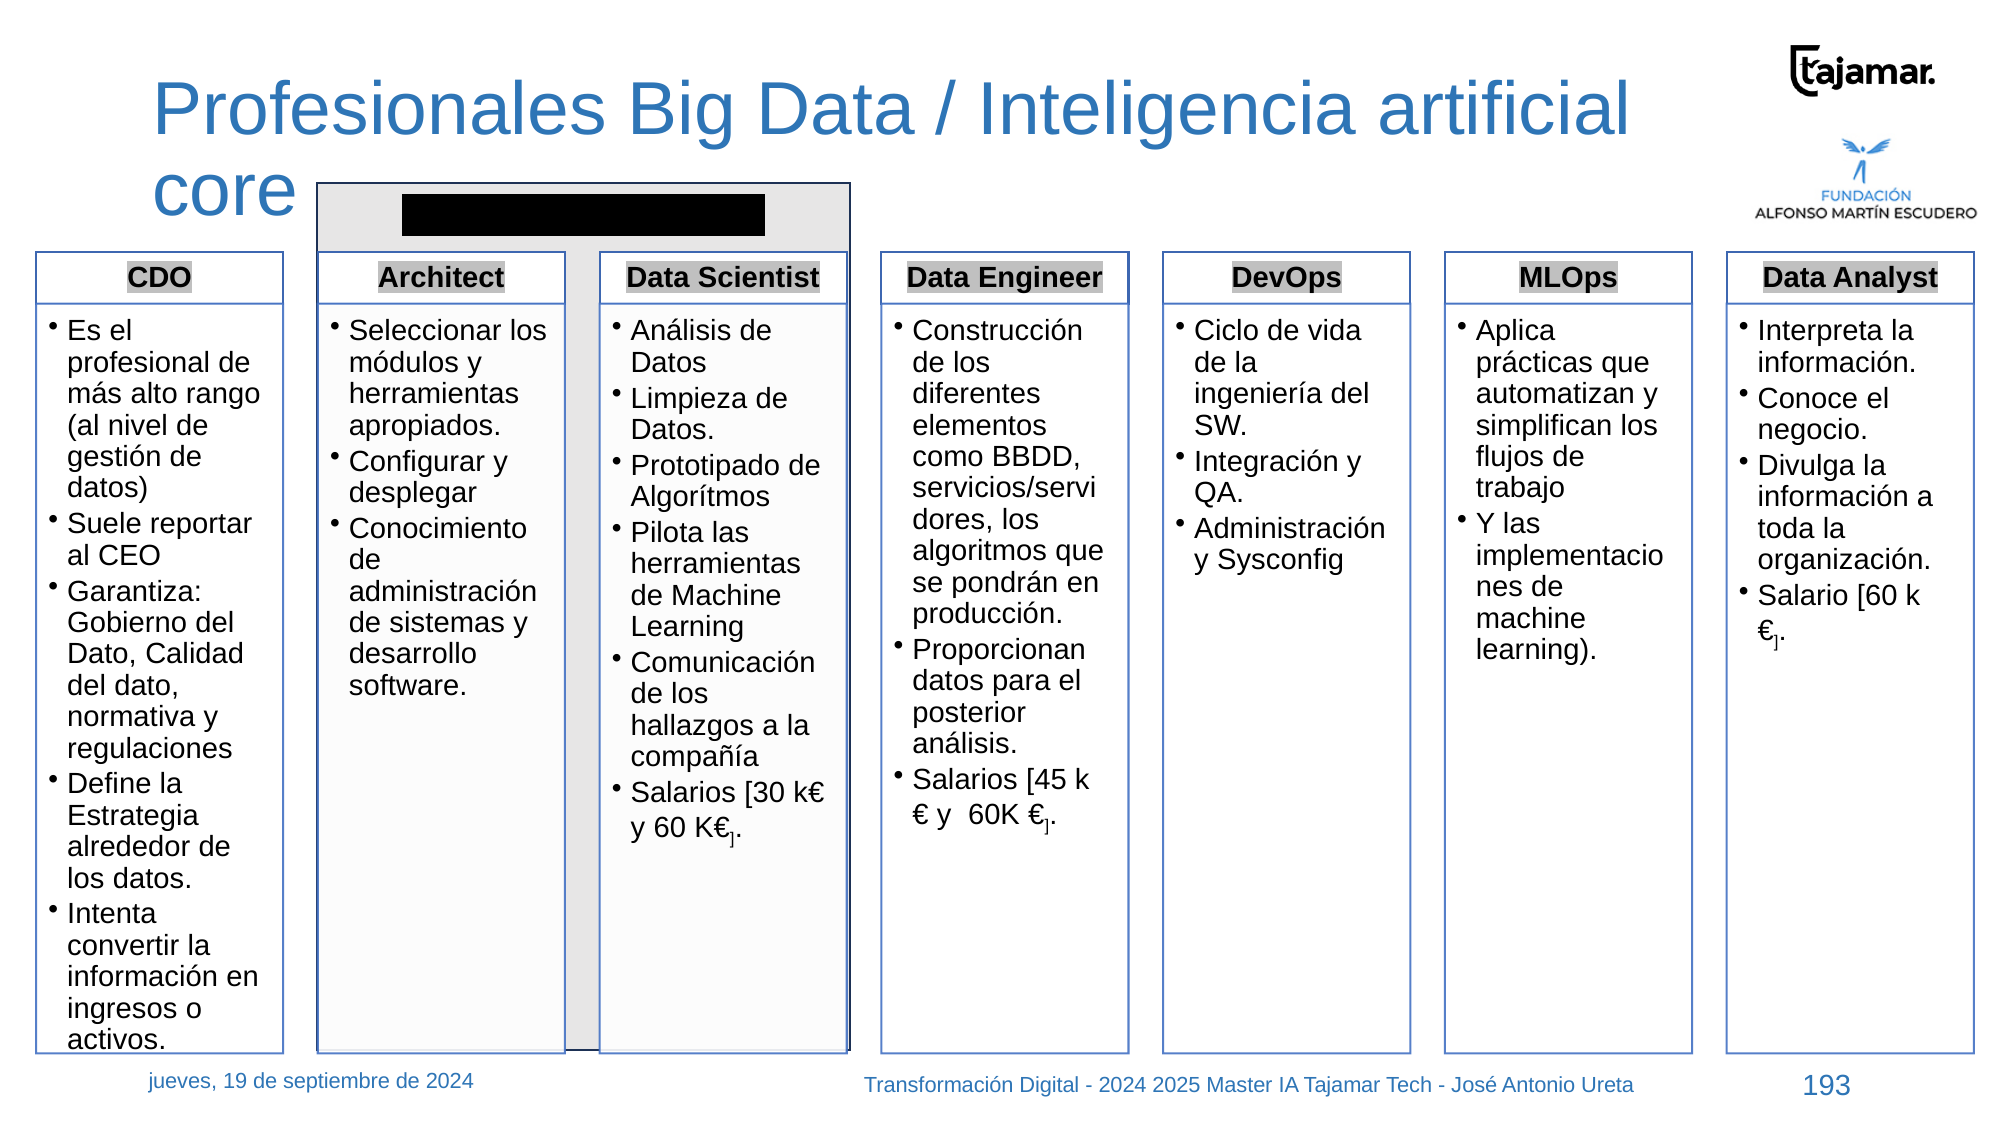

# Profesionales Big Data / Inteligencia artificial core
Data valuing engineer
CDO
Es el profesional de más alto rango (al nivel de gestión de datos)
Suele reportar al CEO
Garantiza: Gobierno del Dato, Calidad del dato, normativa y regulaciones
Define la Estrategia alrededor de los datos.
Intenta convertir la información en ingresos o activos.
Architect
Seleccionar los módulos y herramientas apropiados.
Configurar y desplegar
Conocimiento de administración de sistemas y desarrollo software.
Data Scientist
Análisis de Datos
Limpieza de Datos.
Prototipado de Algorítmos
Pilota las herramientas de Machine Learning
Comunicación de los hallazgos a la compañía
Salarios [30 k€ y 60 K€].
Data Engineer
Construcción de los diferentes elementos como BBDD,  servicios/servidores, los algoritmos que se pondrán en producción.
Proporcionan datos para el posterior análisis.
Salarios [45 k € y  60K €].
DevOps
Ciclo de vida de la ingeniería del SW.
Integración y QA.
Administración y Sysconfig
MLOps
Aplica prácticas que automatizan y simplifican los flujos de trabajo
Y las implementaciones de machine learning).
Data Analyst
Interpreta la información.
Conoce el negocio.
Divulga la información a toda la organización.
Salario [60 k €].
jueves, 19 de septiembre de 2024
Transformación Digital - 2024 2025 Master IA Tajamar Tech - José Antonio Ureta
193